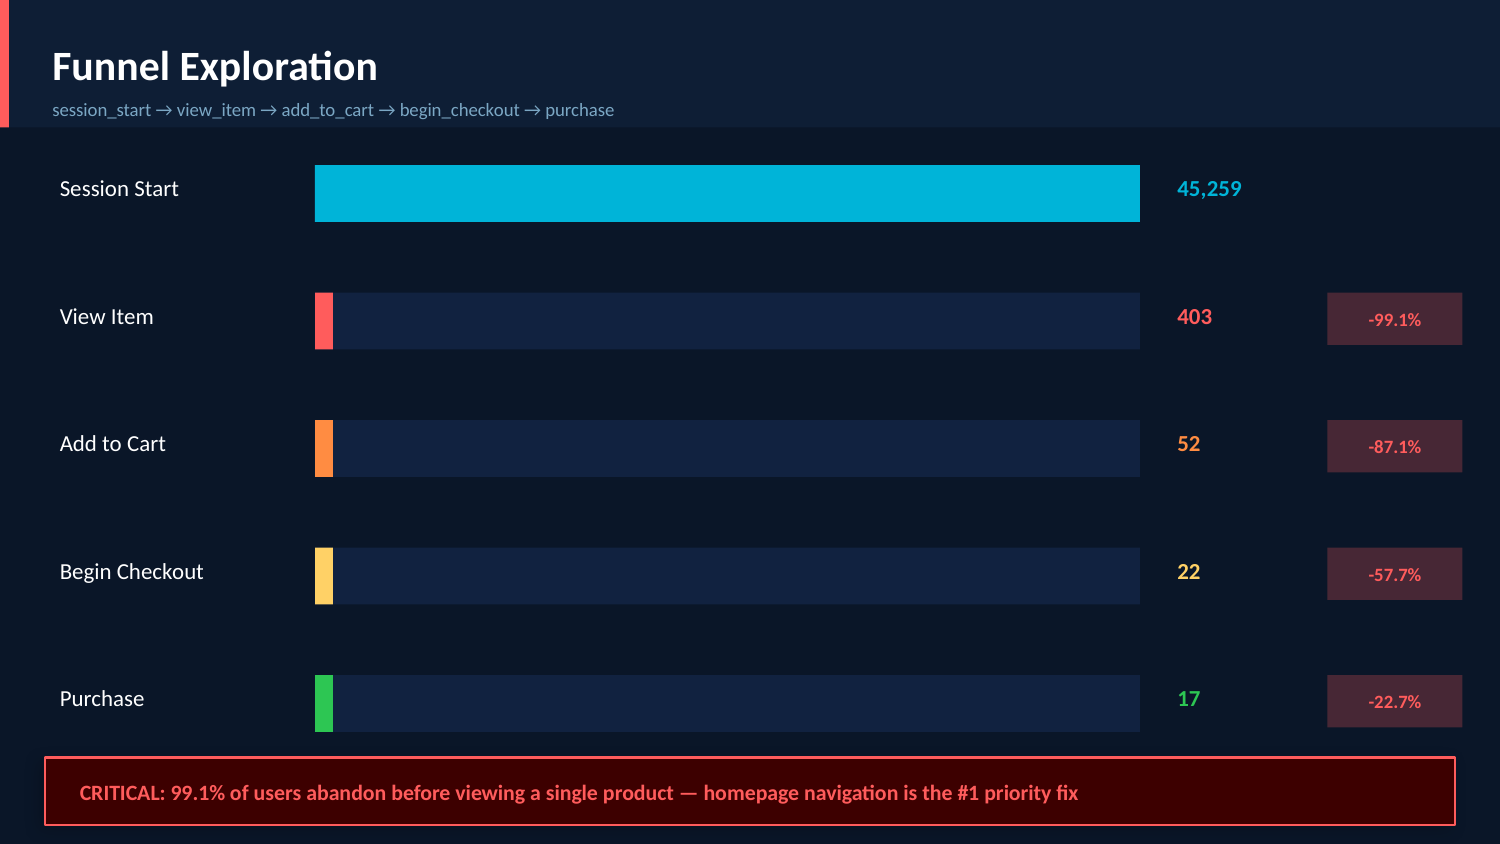

Funnel Exploration
session_start → view_item → add_to_cart → begin_checkout → purchase
Session Start
45,259

View Item
403

-99.1%
Add to Cart
52

-87.1%
Begin Checkout
22

-57.7%
Purchase
17

-22.7%

 CRITICAL: 99.1% of users abandon before viewing a single product — homepage navigation is the #1 priority fix